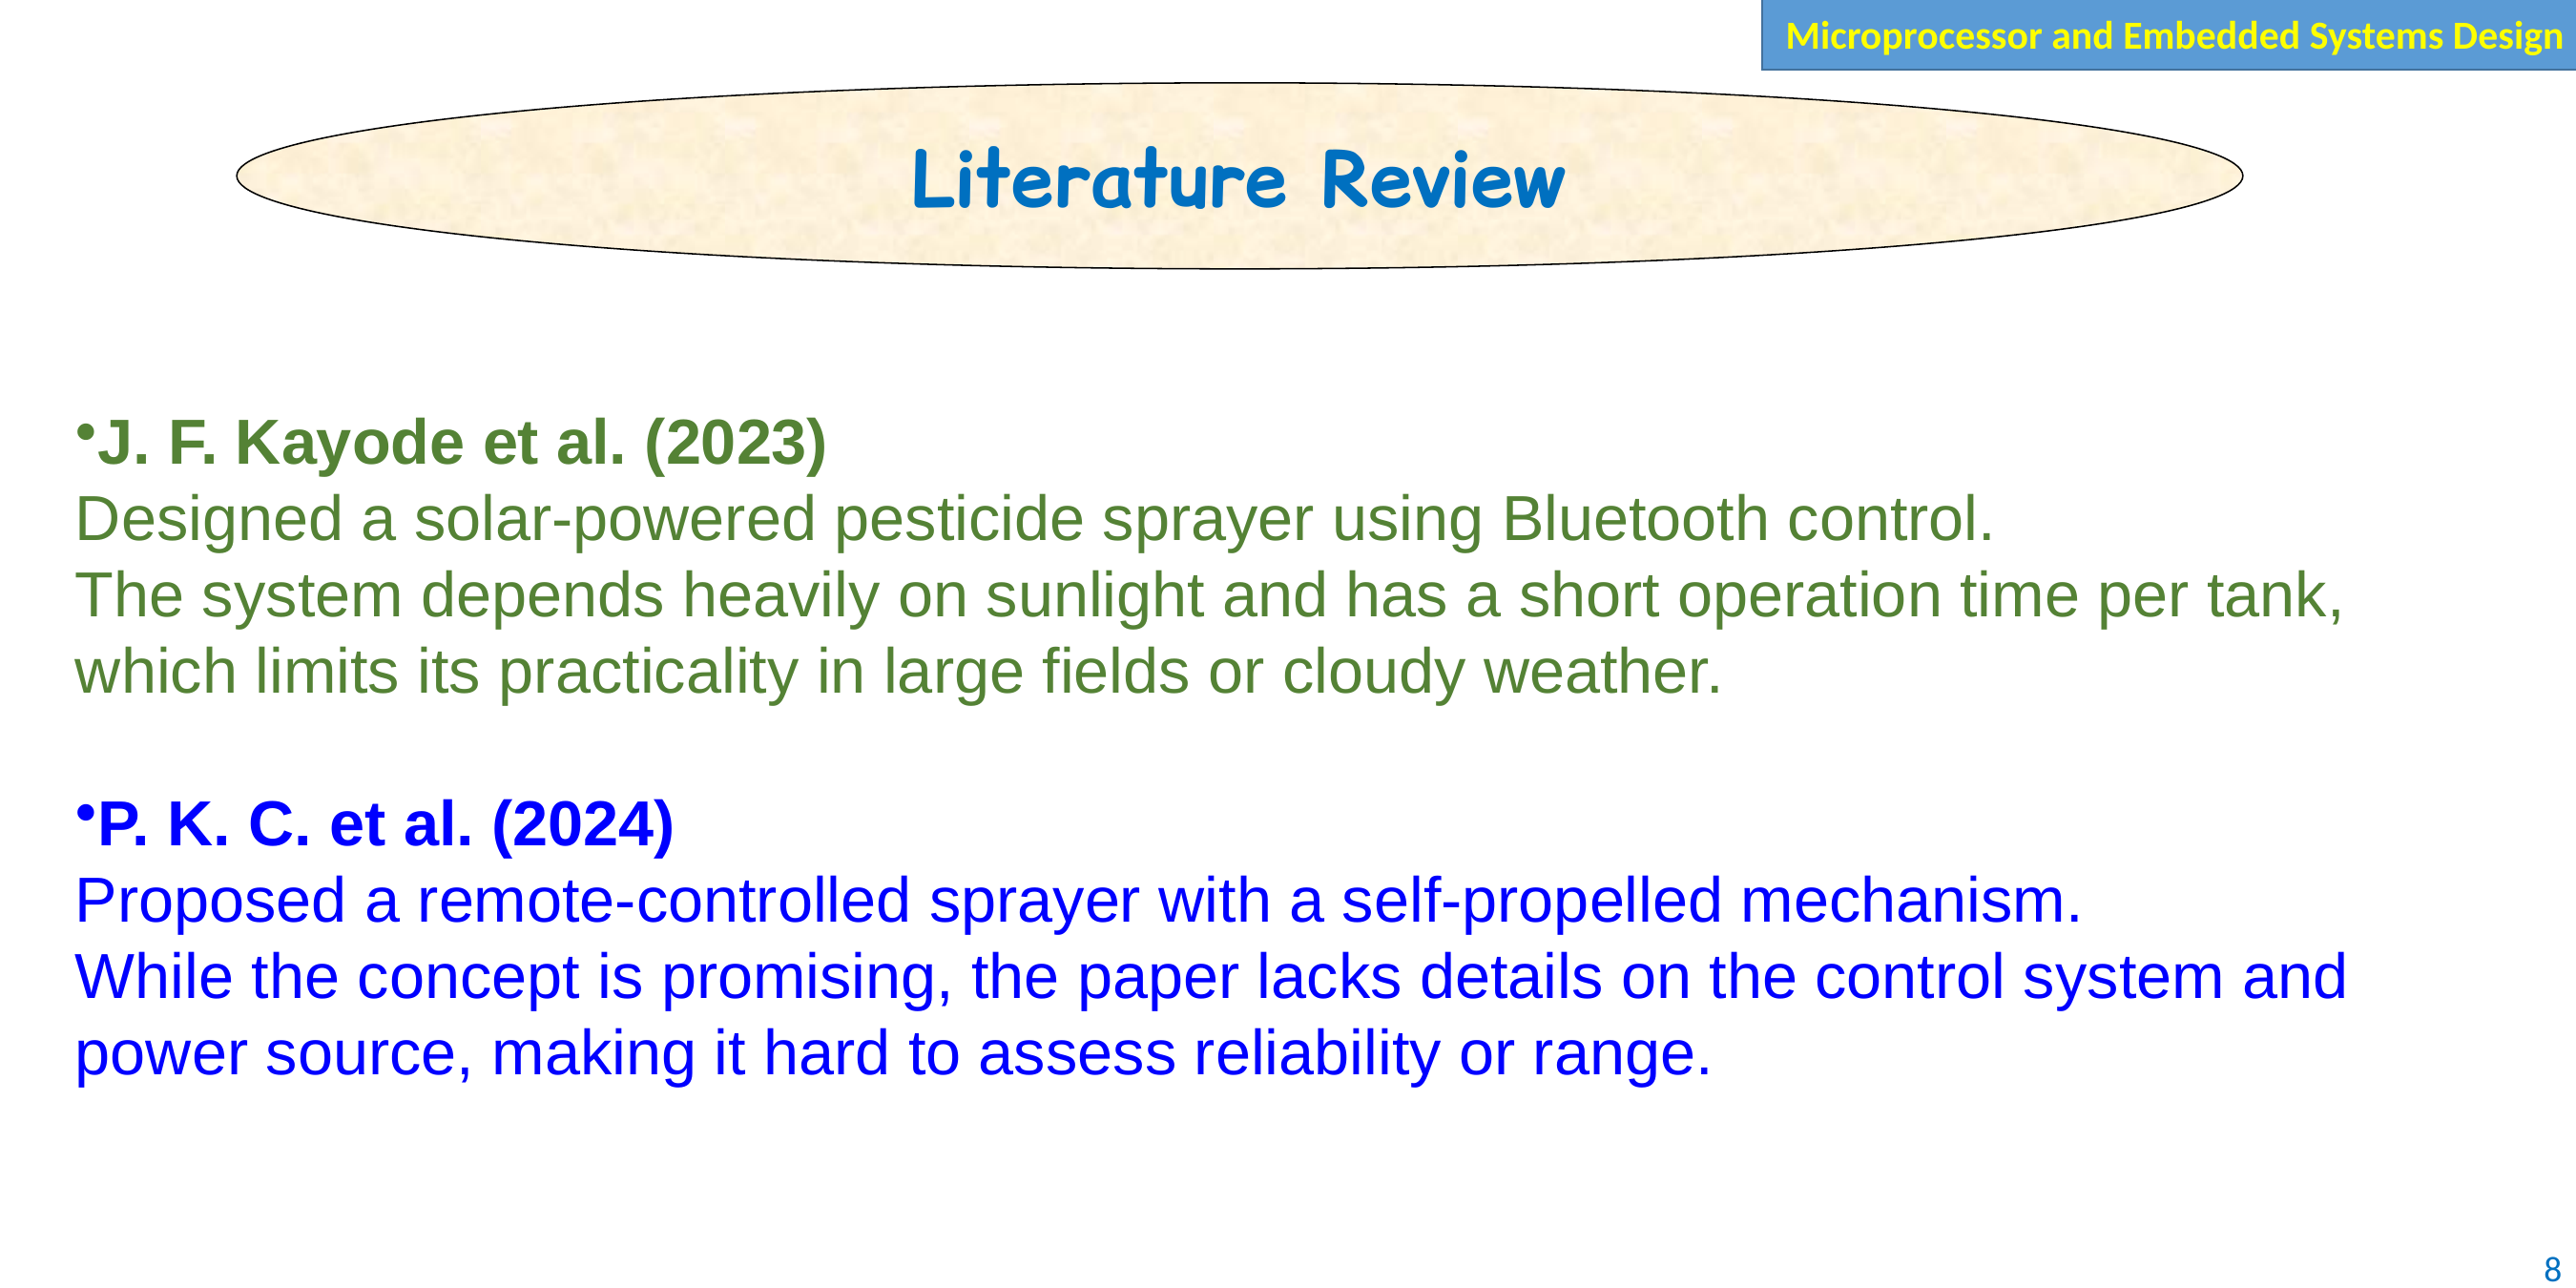

Literature Review

J. F. Kayode et al. (2023)
Designed a solar-powered pesticide sprayer using Bluetooth control.
The system depends heavily on sunlight and has a short operation time per tank, which limits its practicality in large fields or cloudy weather.

P. K. C. et al. (2024)
Proposed a remote-controlled sprayer with a self-propelled mechanism.
While the concept is promising, the paper lacks details on the control system and power source, making it hard to assess reliability or range.
8